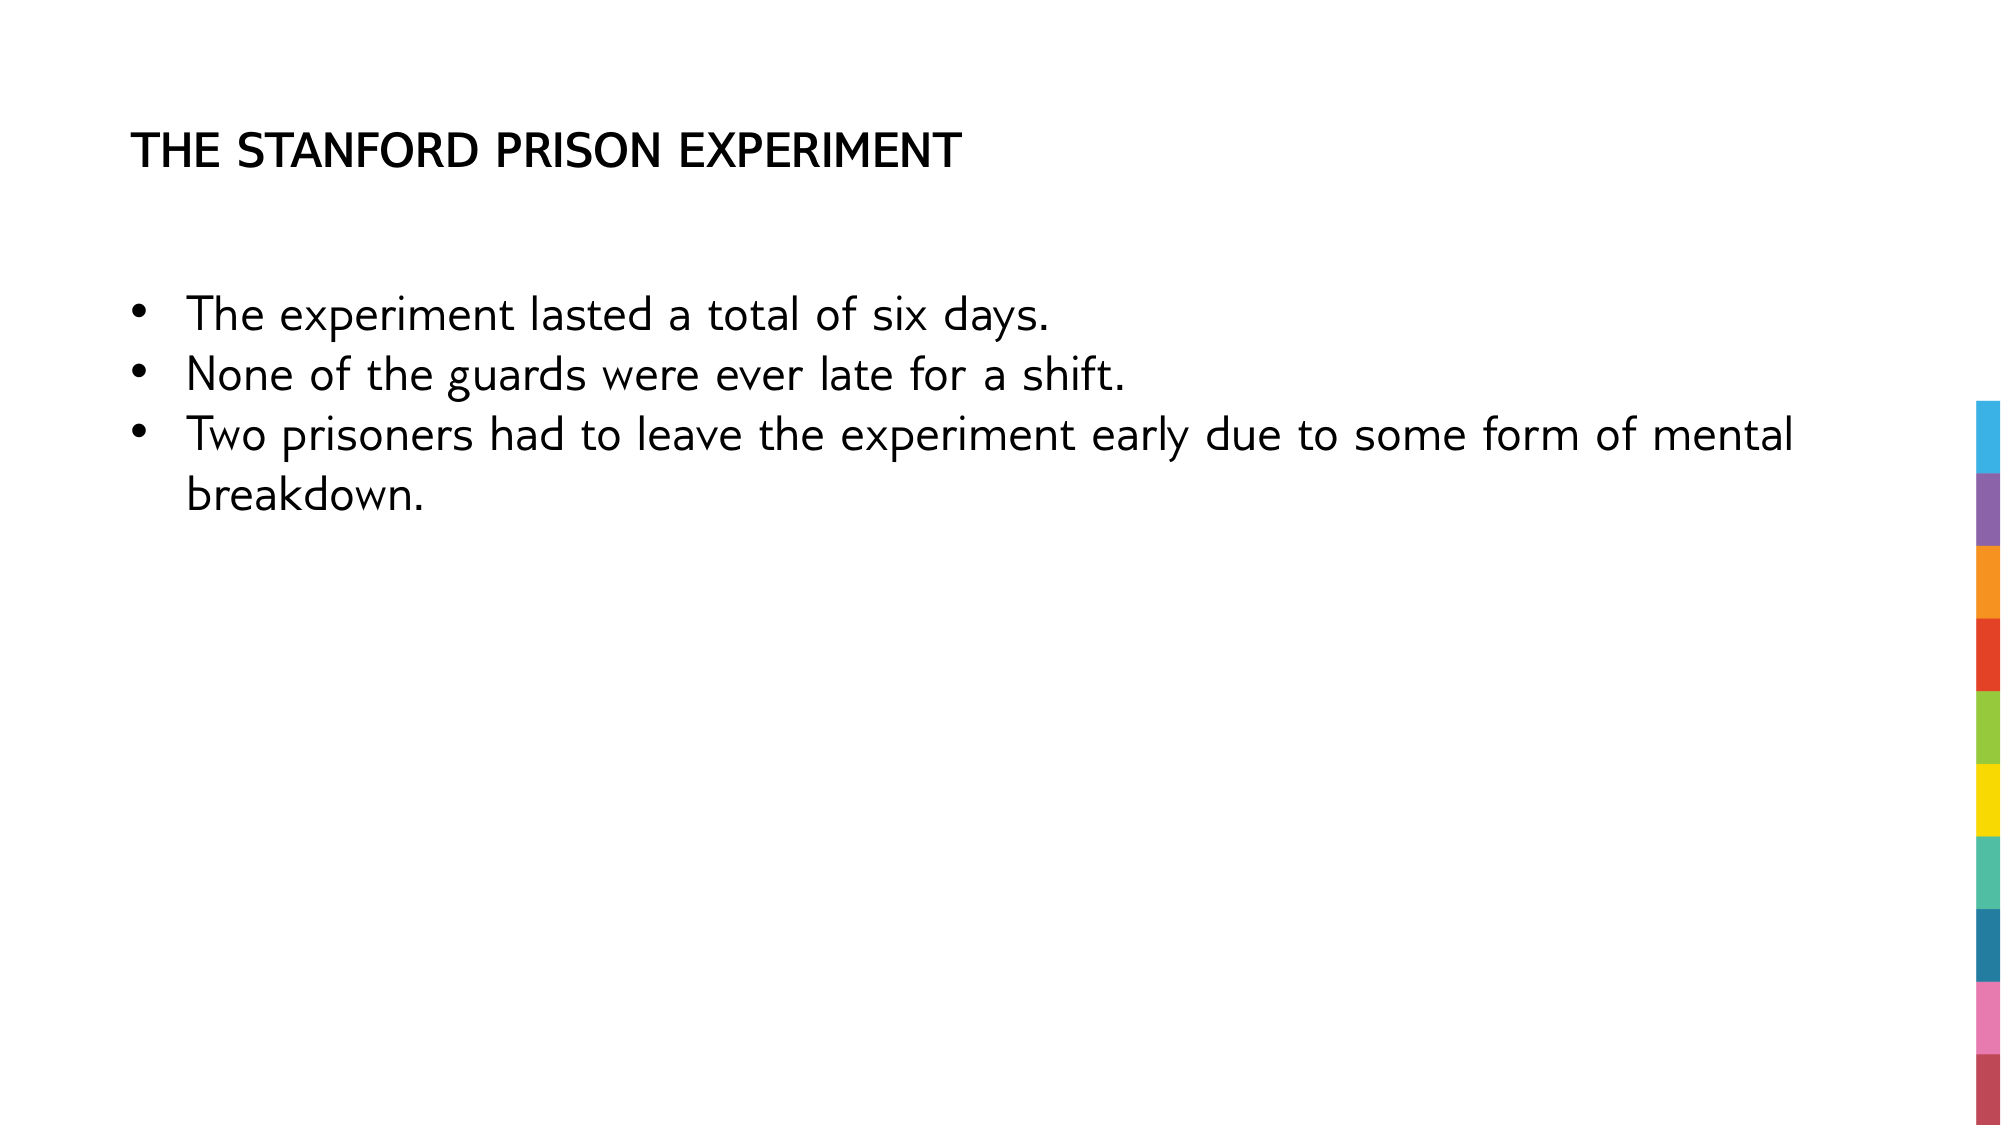

# THE STANFORD PRISON EXPERIMENT

The experiment lasted a total of six days.
None of the guards were ever late for a shift.
Two prisoners had to leave the experiment early due to some form of mental breakdown.